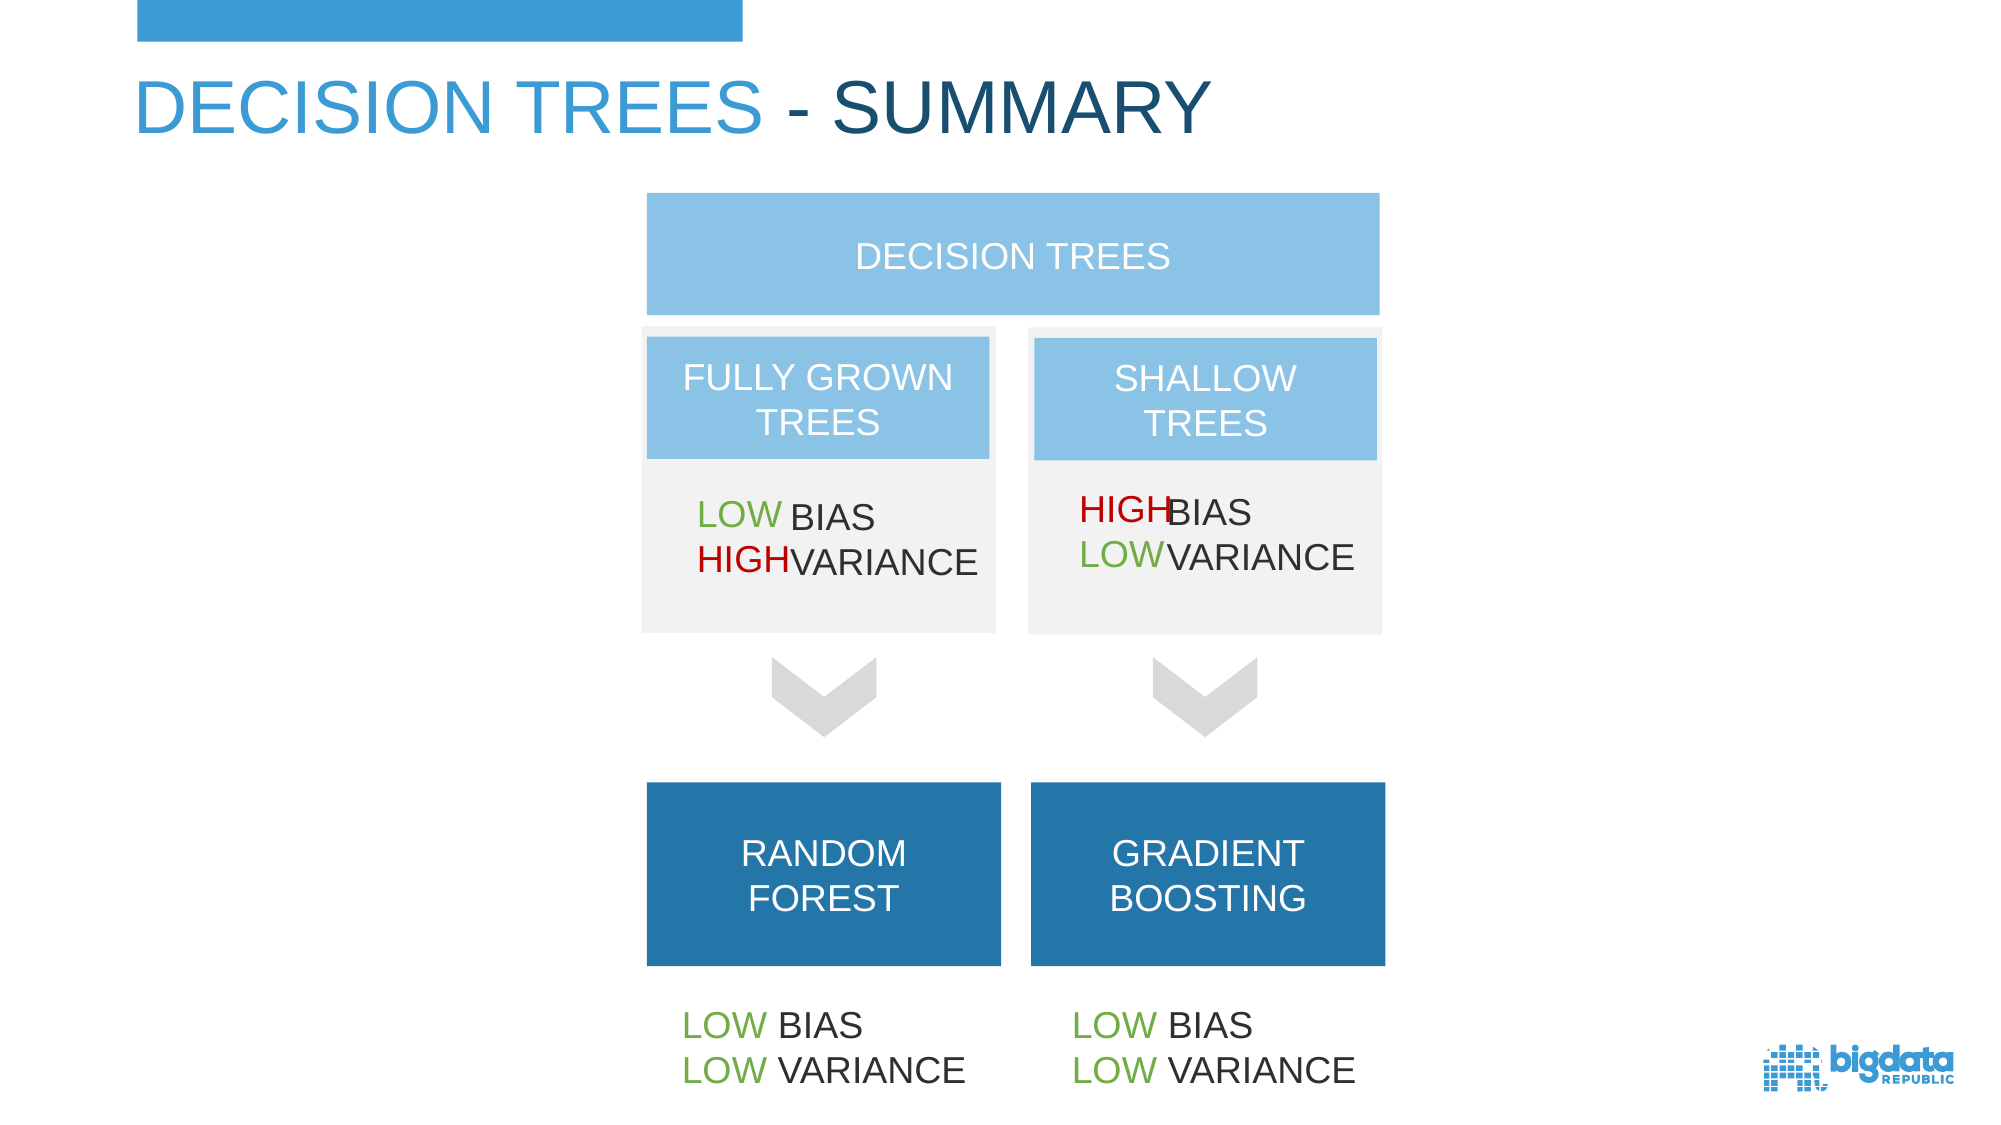

# DECISION TREES - SUMMARY
DECISION TREES

RANDOM FOREST
LOW BIAS
LOW VARIANCE

GRADIENT BOOSTING
LOW BIAS
LOW VARIANCE
FULLY GROWN
TREES
SHALLOW
TREES
HIGH
LOW
LOW
HIGH
BIAS
VARIANCE
BIAS
VARIANCE